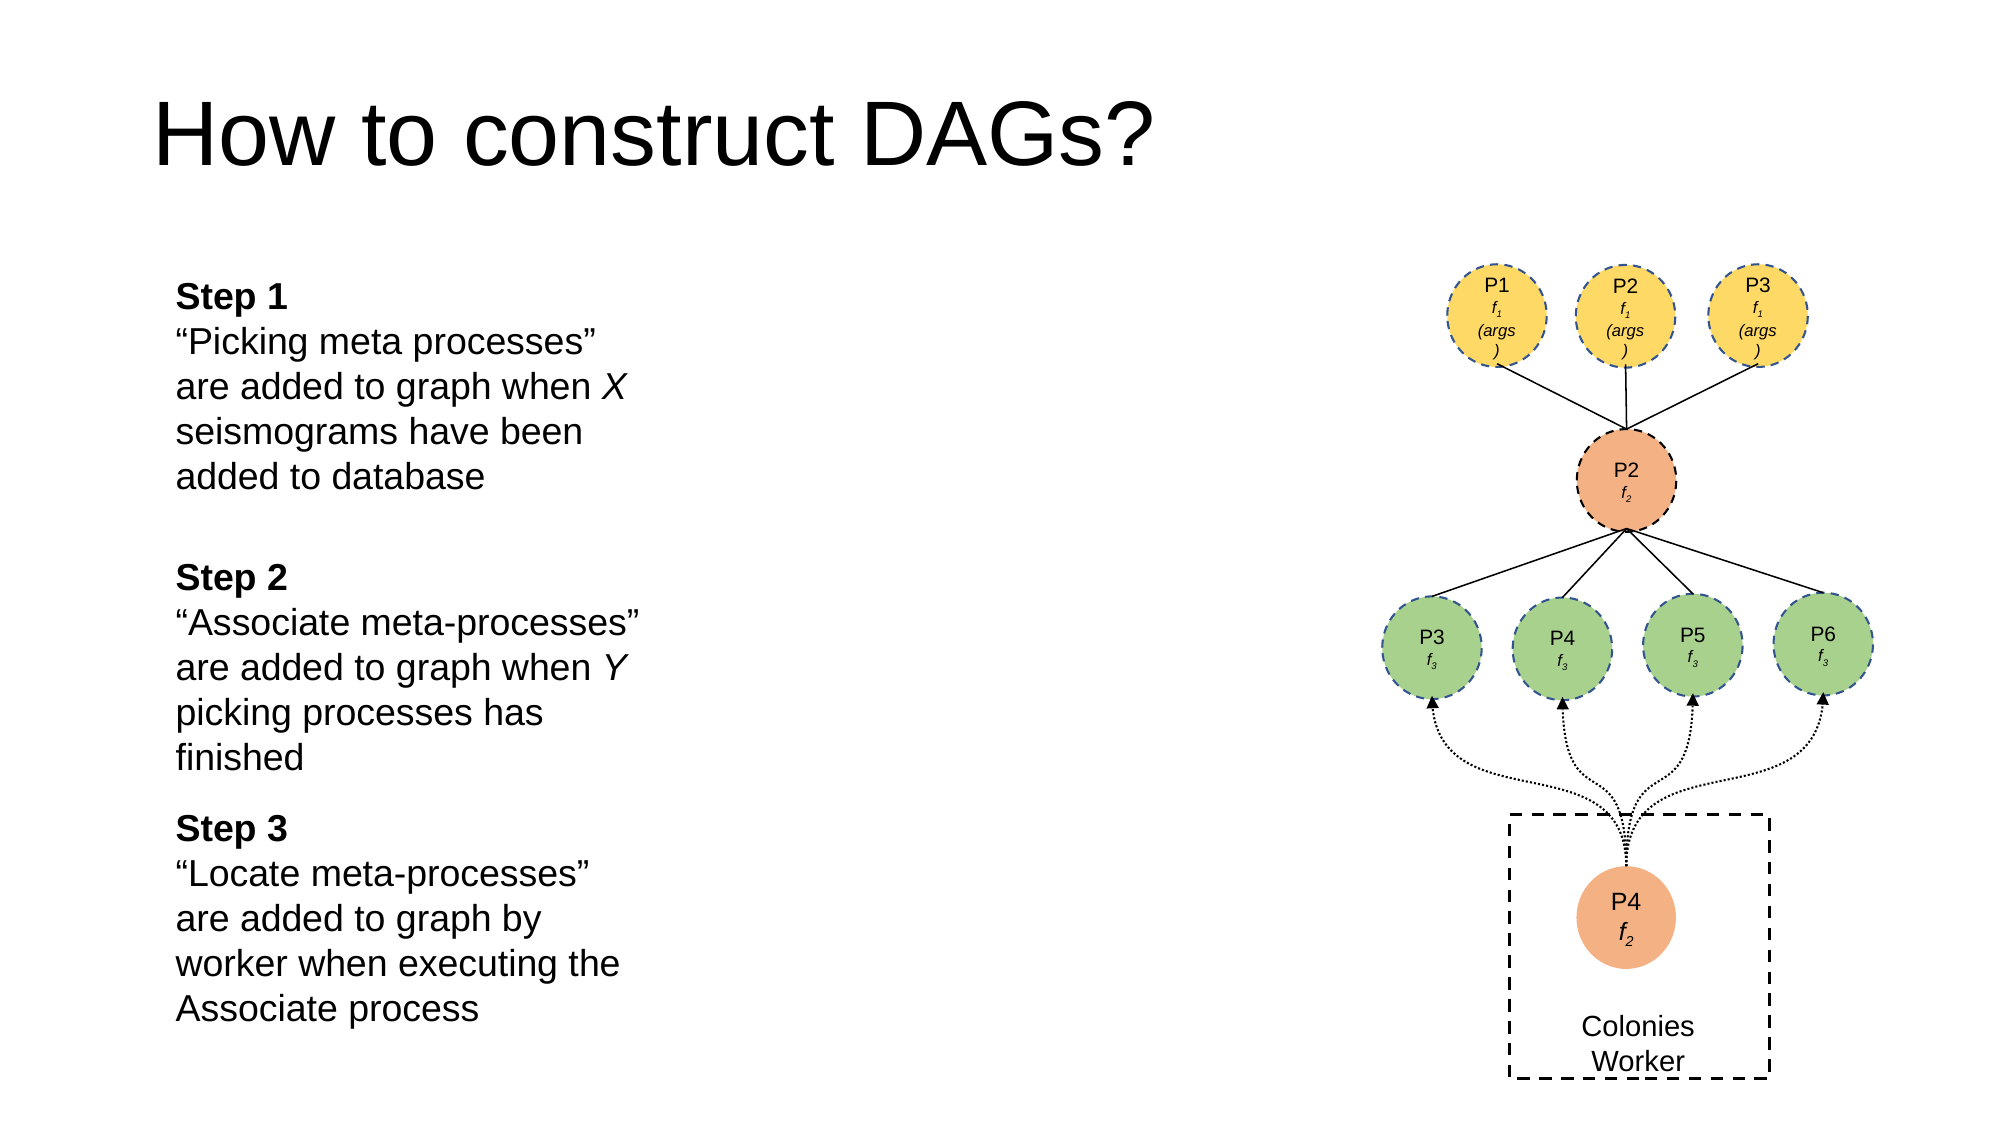

# How to construct DAGs?
Step 1
“Picking meta processes” are added to graph when X seismograms have been added to database
P1
f1 (args)
P3
f1 (args)
P2
f1 (args)
P2
f2
Step 2
“Associate meta-processes” are added to graph when Y picking processes has finished
P6
f3
P5
f3
P3
f3
P4
f3
Step 3
“Locate meta-processes” are added to graph by worker when executing the Associate process

P4
f2
Colonies Worker